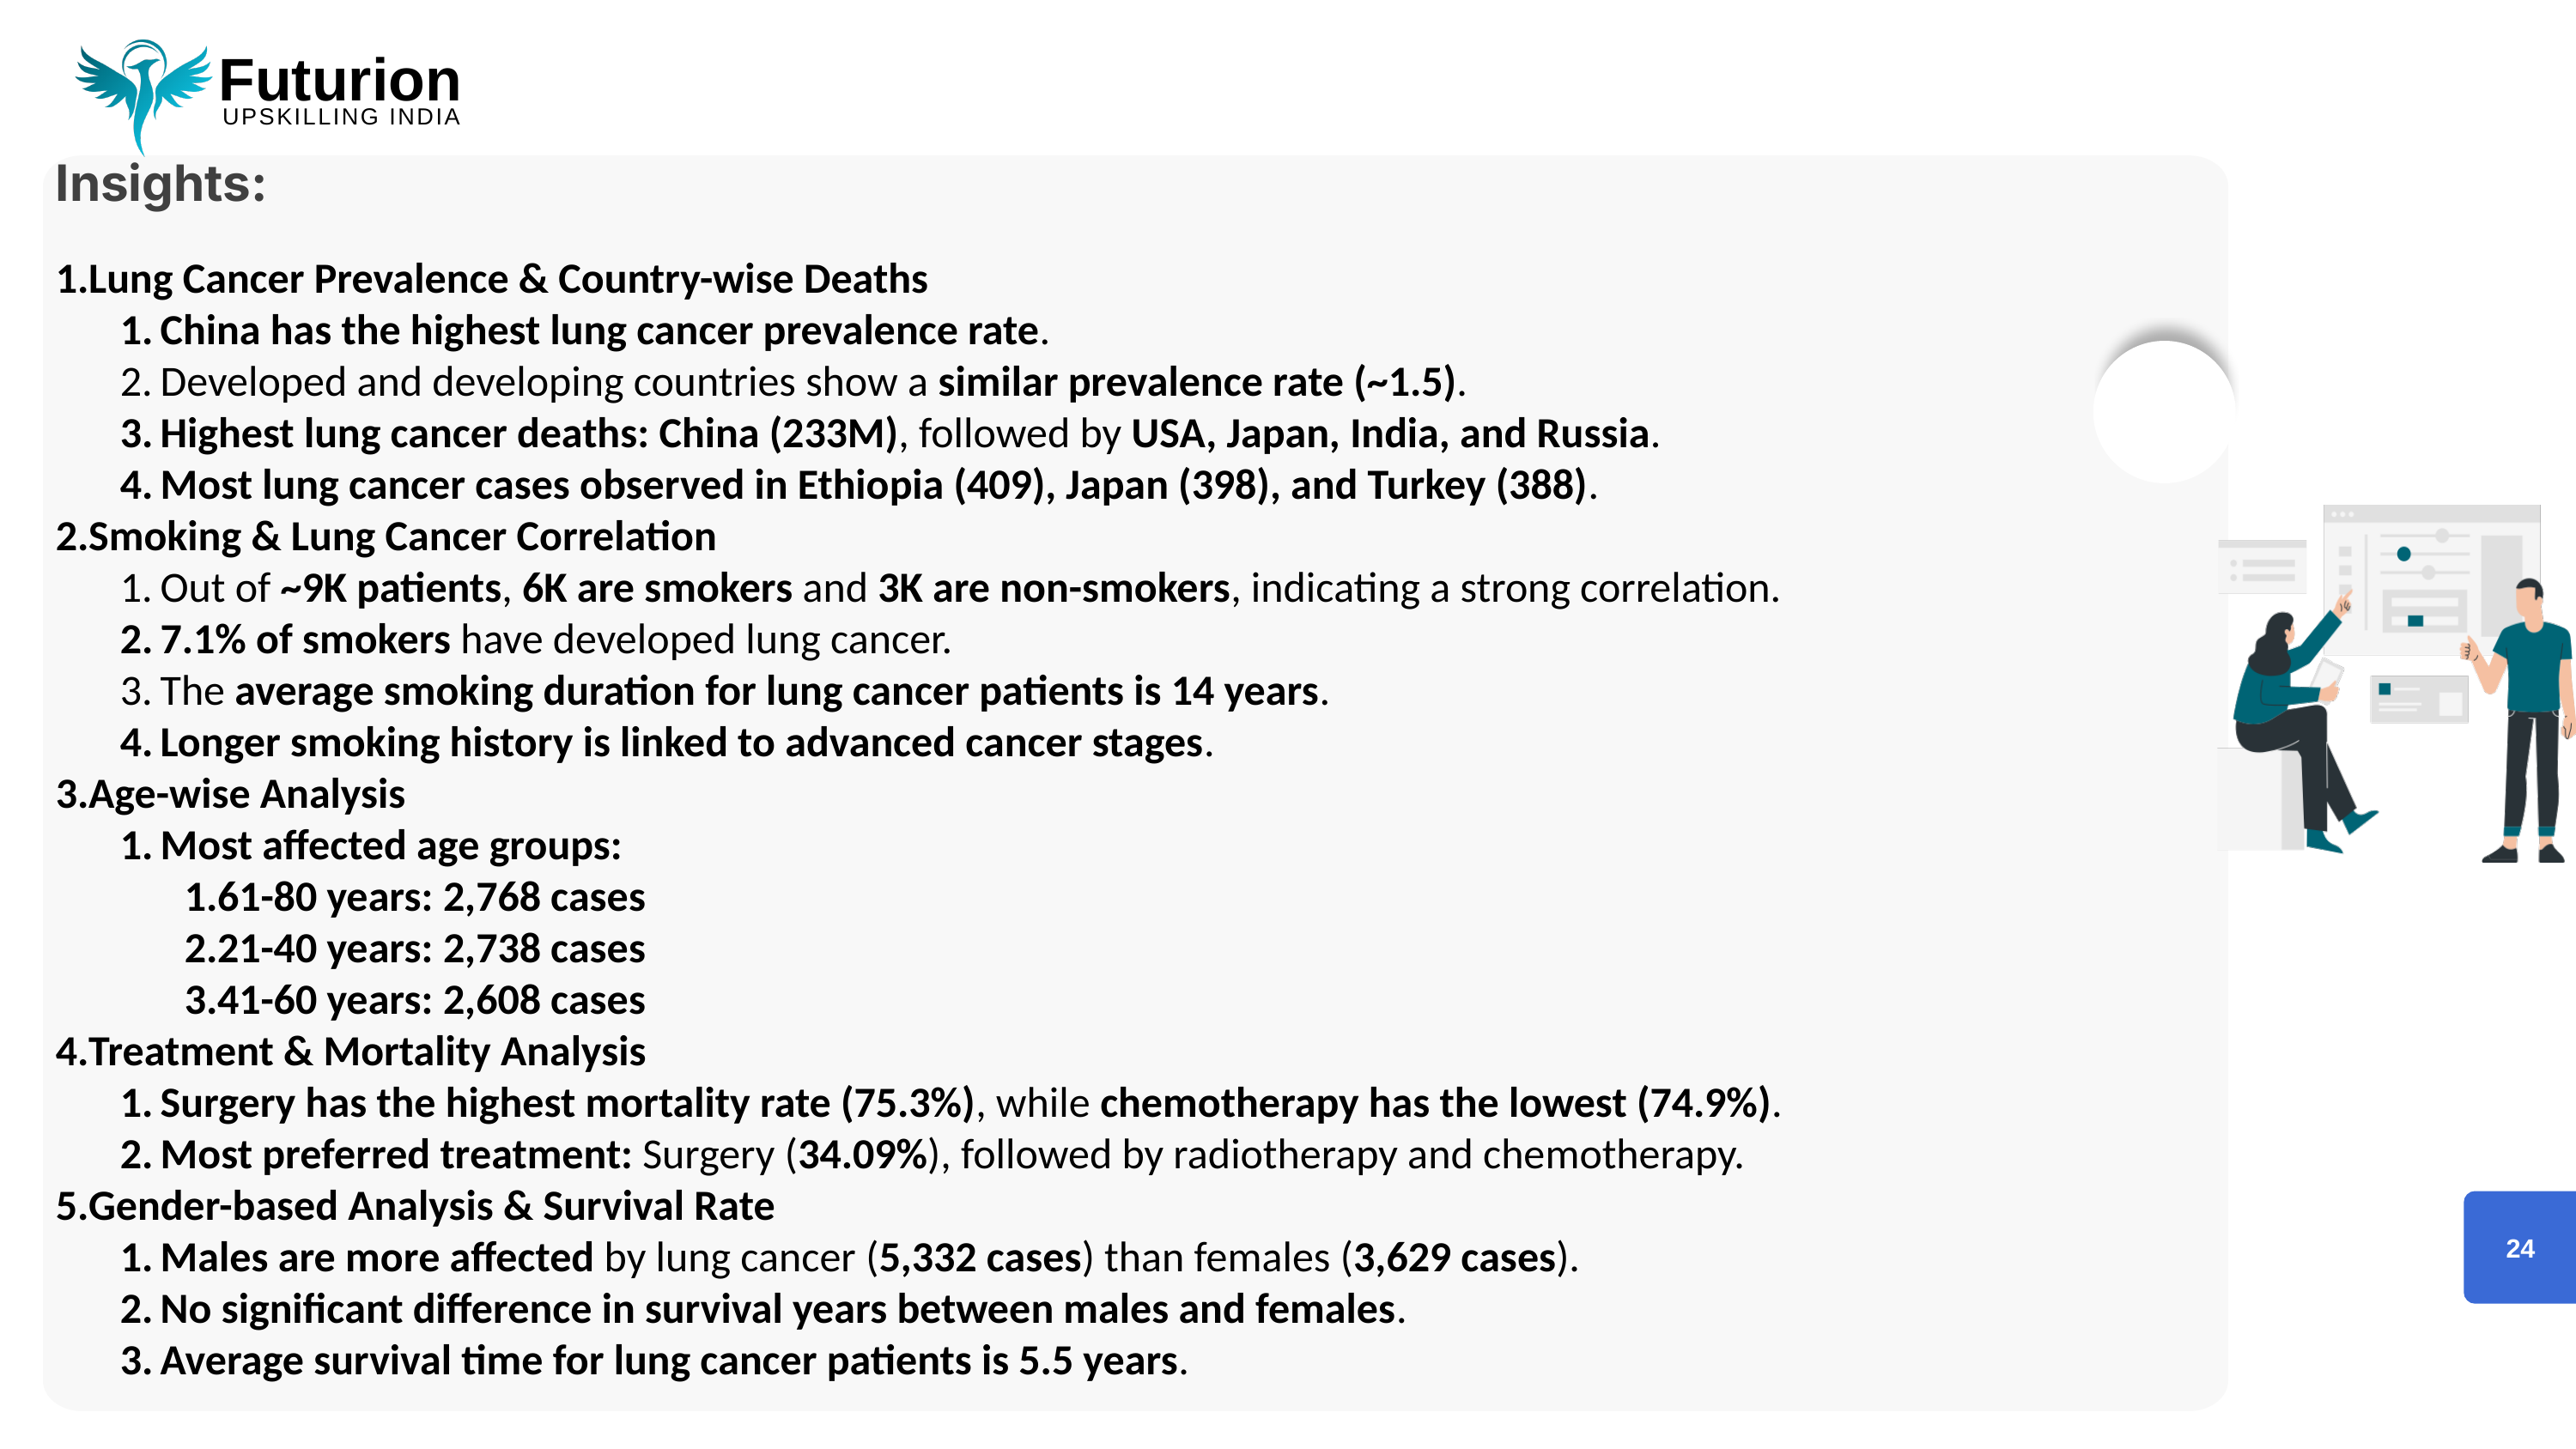

Futurion
UPSKILLING INDIA
Insights:

Lung Cancer Prevalence & Country-wise Deaths
China has the highest lung cancer prevalence rate.
Developed and developing countries show a similar prevalence rate (~1.5).
Highest lung cancer deaths: China (233M), followed by USA, Japan, India, and Russia.
Most lung cancer cases observed in Ethiopia (409), Japan (398), and Turkey (388).
Smoking & Lung Cancer Correlation
Out of ~9K patients, 6K are smokers and 3K are non-smokers, indicating a strong correlation.
7.1% of smokers have developed lung cancer.
The average smoking duration for lung cancer patients is 14 years.
Longer smoking history is linked to advanced cancer stages.
Age-wise Analysis
Most affected age groups:
61-80 years: 2,768 cases
21-40 years: 2,738 cases
41-60 years: 2,608 cases
Treatment & Mortality Analysis
Surgery has the highest mortality rate (75.3%), while chemotherapy has the lowest (74.9%).
Most preferred treatment: Surgery (34.09%), followed by radiotherapy and chemotherapy.
Gender-based Analysis & Survival Rate
Males are more affected by lung cancer (5,332 cases) than females (3,629 cases).
No significant difference in survival years between males and females.
Average survival time for lung cancer patients is 5.5 years.

24